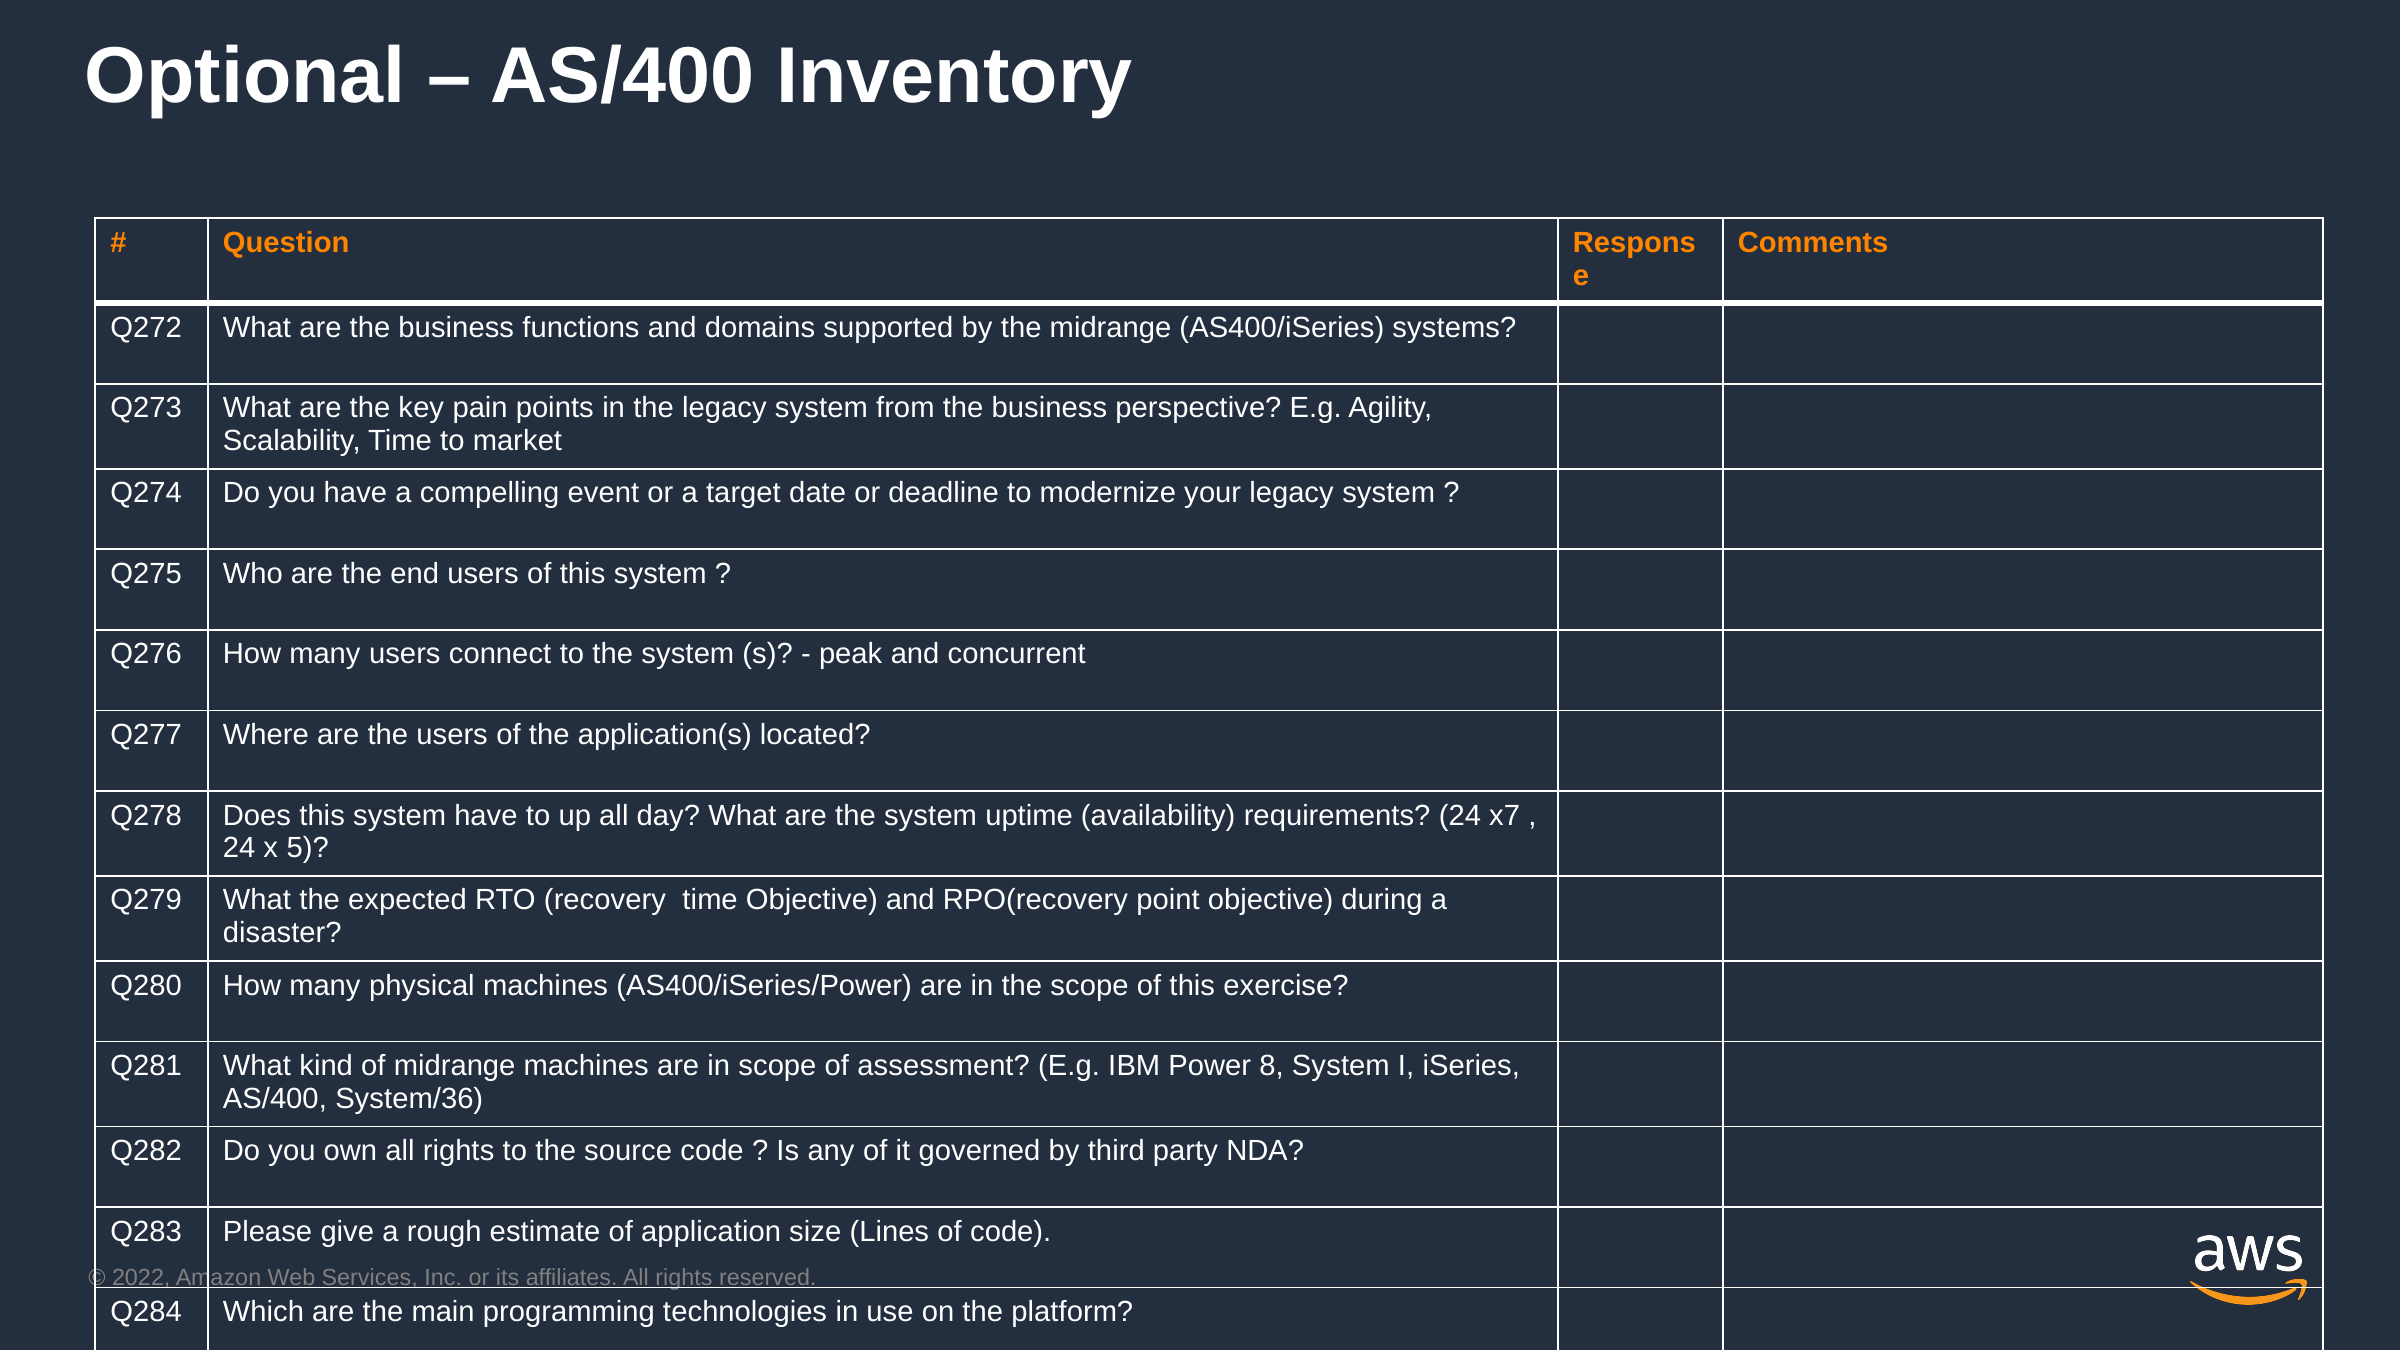

Optional – AS/400 Inventory
| # | Question | Response | Comments |
| --- | --- | --- | --- |
| Q272 | What are the business functions and domains supported by the midrange (AS400/iSeries) systems? |  |  |
| Q273 | What are the key pain points in the legacy system from the business perspective? E.g. Agility, Scalability, Time to market |  |  |
| Q274 | Do you have a compelling event or a target date or deadline to modernize your legacy system ? |  |  |
| Q275 | Who are the end users of this system ? |  |  |
| Q276 | How many users connect to the system (s)? - peak and concurrent |  |  |
| Q277 | Where are the users of the application(s) located? |  |  |
| Q278 | Does this system have to up all day? What are the system uptime (availability) requirements? (24 x7 , 24 x 5)? |  |  |
| Q279 | What the expected RTO (recovery time Objective) and RPO(recovery point objective) during a disaster? |  |  |
| Q280 | How many physical machines (AS400/iSeries/Power) are in the scope of this exercise? |  |  |
| Q281 | What kind of midrange machines are in scope of assessment? (E.g. IBM Power 8, System I, iSeries, AS/400, System/36) |  |  |
| Q282 | Do you own all rights to the source code ? Is any of it governed by third party NDA? |  |  |
| Q283 | Please give a rough estimate of application size (Lines of code). |  |  |
| Q284 | Which are the main programming technologies in use on the platform? |  |  |
| Q285 | Which Integrated Development Environment (IDE )do you use for development? (Visual Lansa, RDi etc.) |  |  |
| Q286 | Are you using any Case Tools for development ? |  |  |
| Q287 | Name any commercial Off the shelf (COTS) products, Enterprise planning tools in use on legacy. |  |  |
| Q288 | Which database technologies are you using ? (e.g. Db2/400) |  |  |
| Q289 | Please provide an estimate of size of the data on the legacy system (Terabytes or number of records, number of physical files (PFs), number of logical files (LFs) |  |  |
| Q290 | What are the source configuration management(SCM) tool used on the AS/400? |  |  |
| Q291 | Which schedulers is/are in use on the AS/400? |  |  |
| Q292 | How is data presented to end users of the application ? |  |  |
| Q293 | Is any screen scraping tool used for AS/400 application? If yes ,which screen scraping tools are being used?(HATS, etc) |  |  |
| Q294 | Do the AS/400 applications leverage a Web Server running on the AS/400? |  |  |
| Q295 | Describe any integration technologies and products used to connect to the midrange/AS400 |  |  |
| Q296 | Have you attempted any migration or modernization of workloads off this midrange server before this? |  |  |
| Q297 | If the answer to above question is yes, Which patterns were used? And what Is the current status of the project? |  |  |
| Q298 | Are there any in-flight projects that will have dependencies on the AS/400 migration? |  |  |
| Q299 | Is there any project dependency, predecessor that should be considered? |  |  |
| Q300 | Is there a batch window when the users cannot access the on-line application? If yes what is the period when the application is unavailable to online users. |  |  |
| Q301 | What is the annual cost of operations (excluding personnel costs)? |  |  |
| Q302 | Who is operating or managing the customer midrange/AS400 ? |  |  |
| Q303 | Who is maintaining and developing the midrange/AS400 applications ? |  |  |
| Q304 | What is the availability of subject matter expertise for on legacy business processes? | ? |  |
| Q305 | How many developers maintain and manage the system? |  |  |
| Q306 | How would you rate technical expertise on legacy platform? | ? |  |
| Q307 | Have you performed any analysis of the code base? Please rate the extent of understanding on this code base | ? |  |
| Q308 | Describe if there are test cases, scripts, tools and plans available to test the AS/400 /i Series machine applications? |  |  |
| Q309 | Please rate the testing capabilities available for the legacy system | ? |  |
| Q310 | Is your IT organization run as a federation of groups or a centralized organization? The more distributed the more difficult migration coordination will be assuming the migration scope spans these distributed groups. | ? |  |
| Q311 | How frequently are changes deployed to your legacy application? Name any tools that you use to manage the source code. |  |  |
| Q312 | Which project management methodology do you follow on the AS/400? |  |  |
| Q313 | Who manages the system operations, upgrades etc? (Is it done in house or by an external party) |  |  |